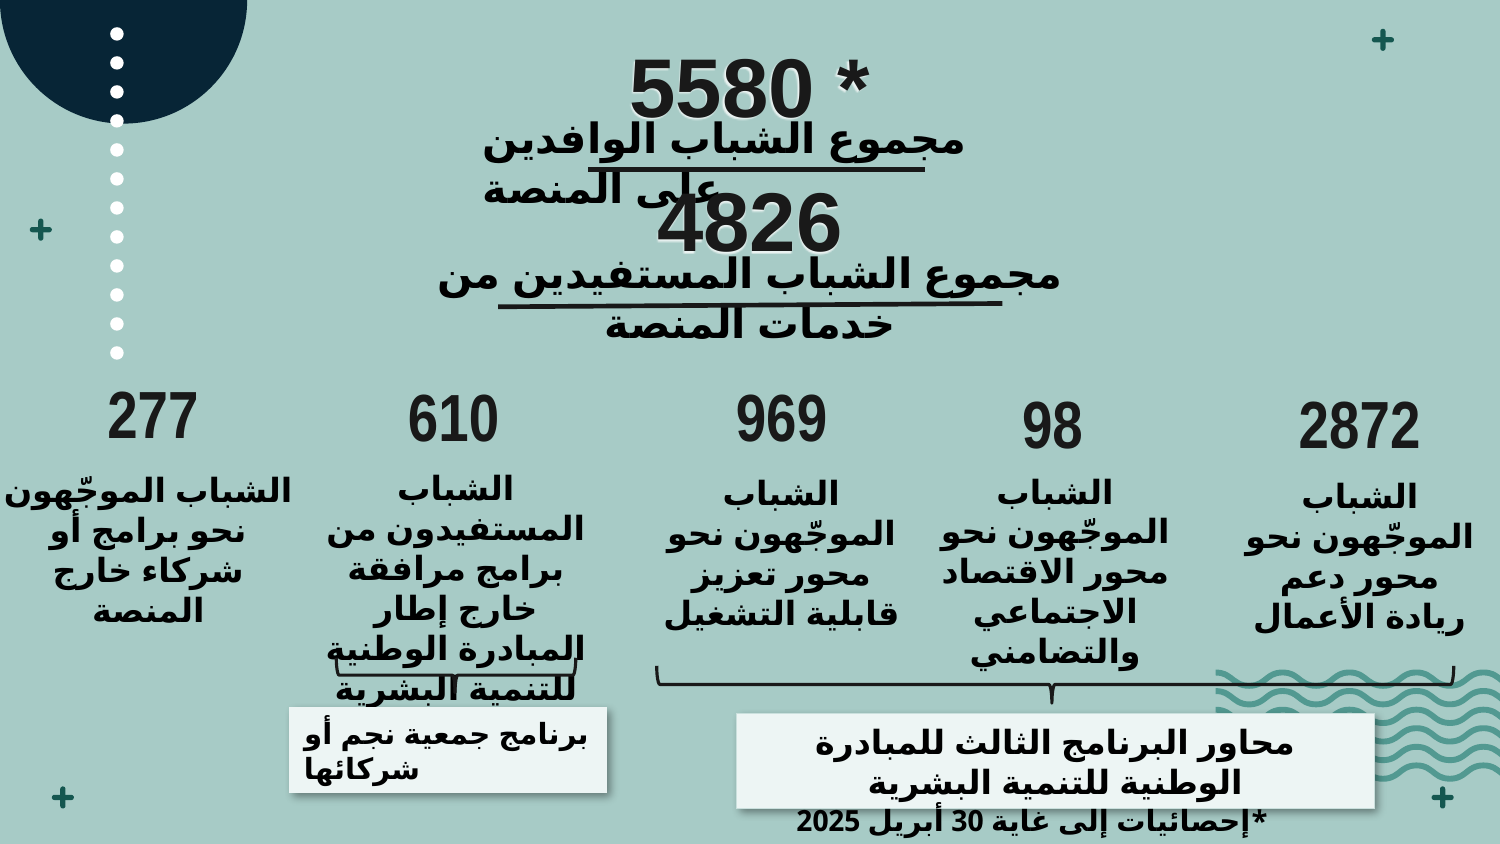

# 5580 *
مجموع الشباب الوافدين على المنصة
4826
مجموع الشباب المستفيدين من خدمات المنصة

277
610
969
98
2872
الشباب المستفيدون من برامج مرافقة خارج إطار المبادرة الوطنية للتنمية البشرية
الشباب الموجّهون نحو برامج أو شركاء خارج المنصة
الشباب الموجّهون نحو محور الاقتصاد الاجتماعي والتضامني
الشباب الموجّهون نحو محور تعزيز قابلية التشغيل
الشباب الموجّهون نحو محور دعم ريادة الأعمال

برنامج جمعية نجم أو شركائها
محاور البرنامج الثالث للمبادرة الوطنية للتنمية البشرية
*إحصائيات إلى غاية 30 أبريل 2025